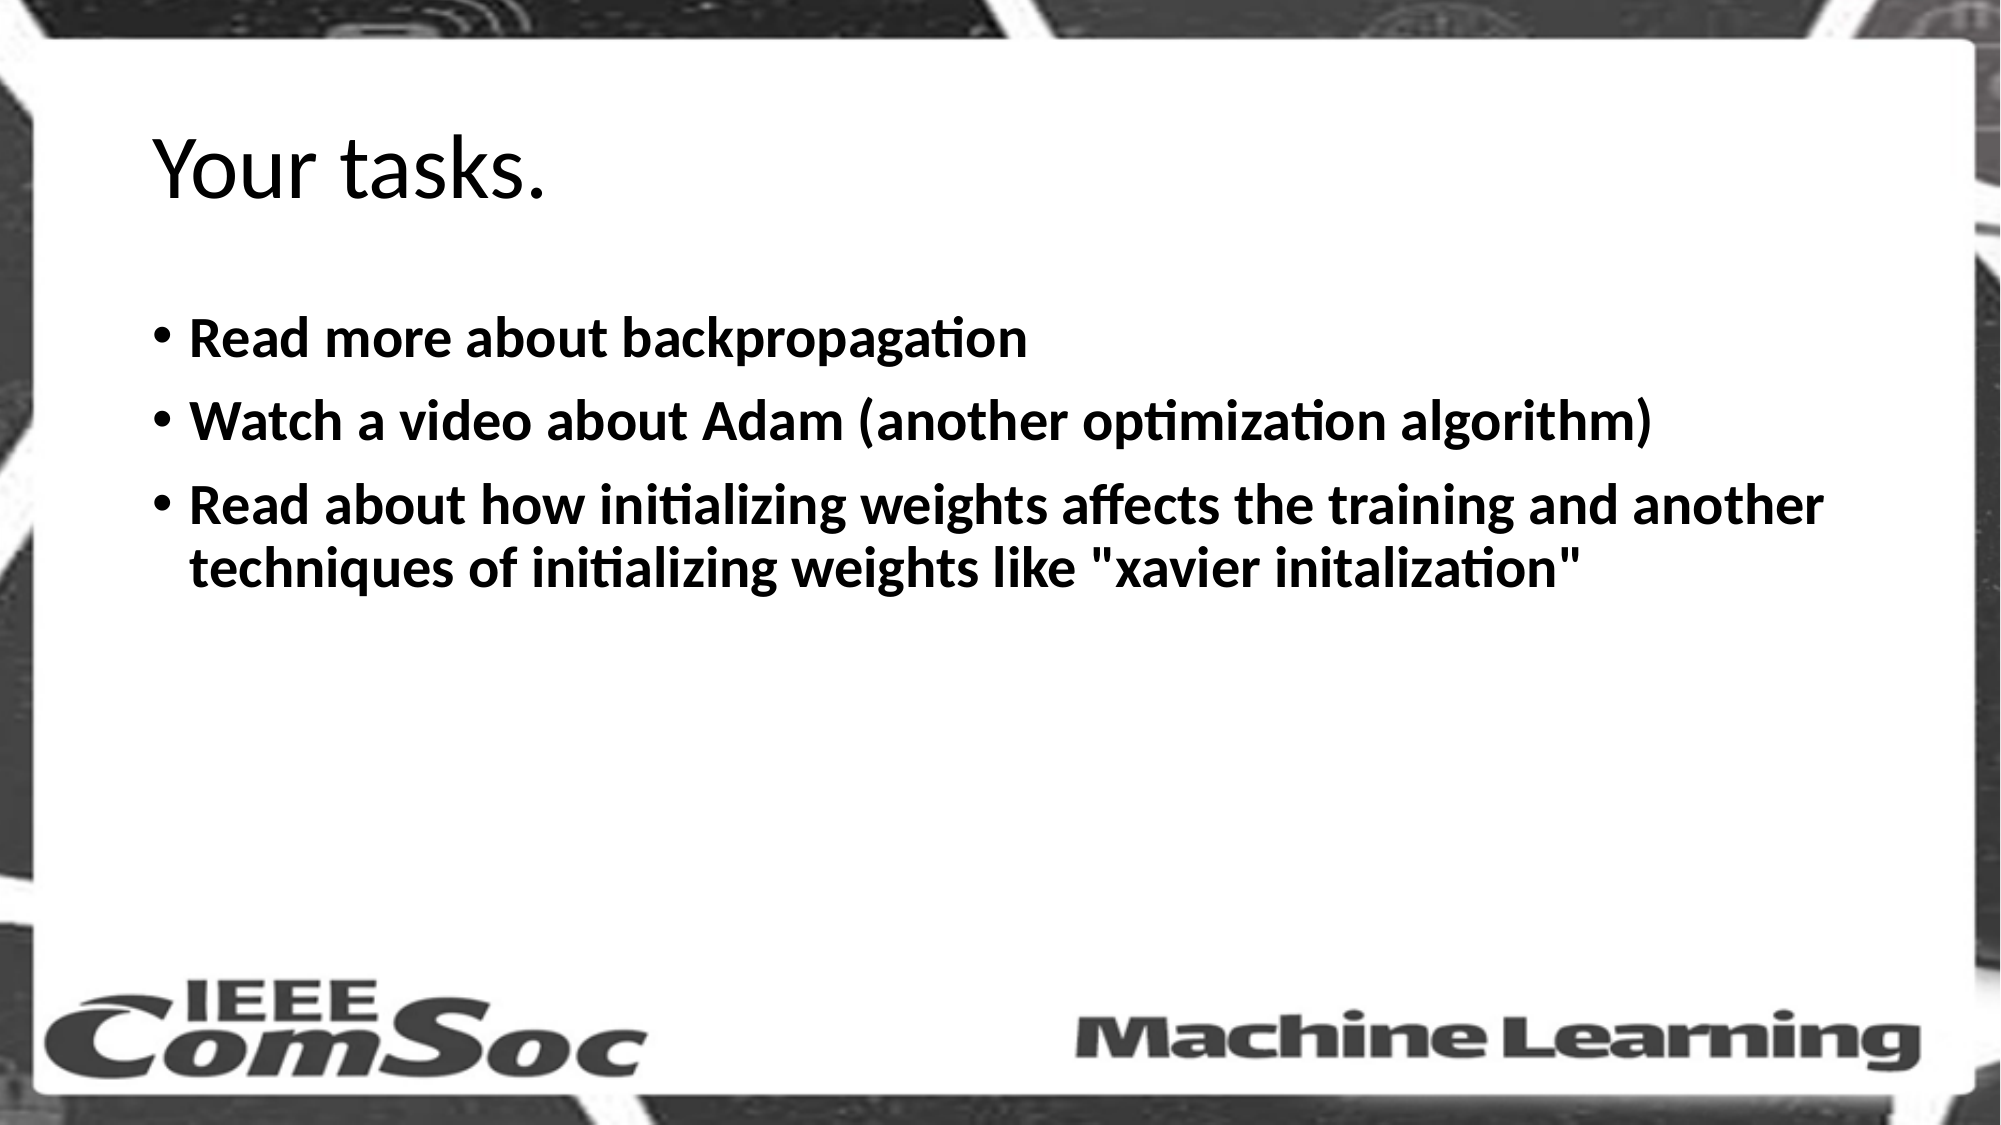

# Your tasks.
Read more about backpropagation
Watch a video about Adam (another optimization algorithm)
Read about how initializing weights affects the training and another techniques of initializing weights like "xavier initalization"